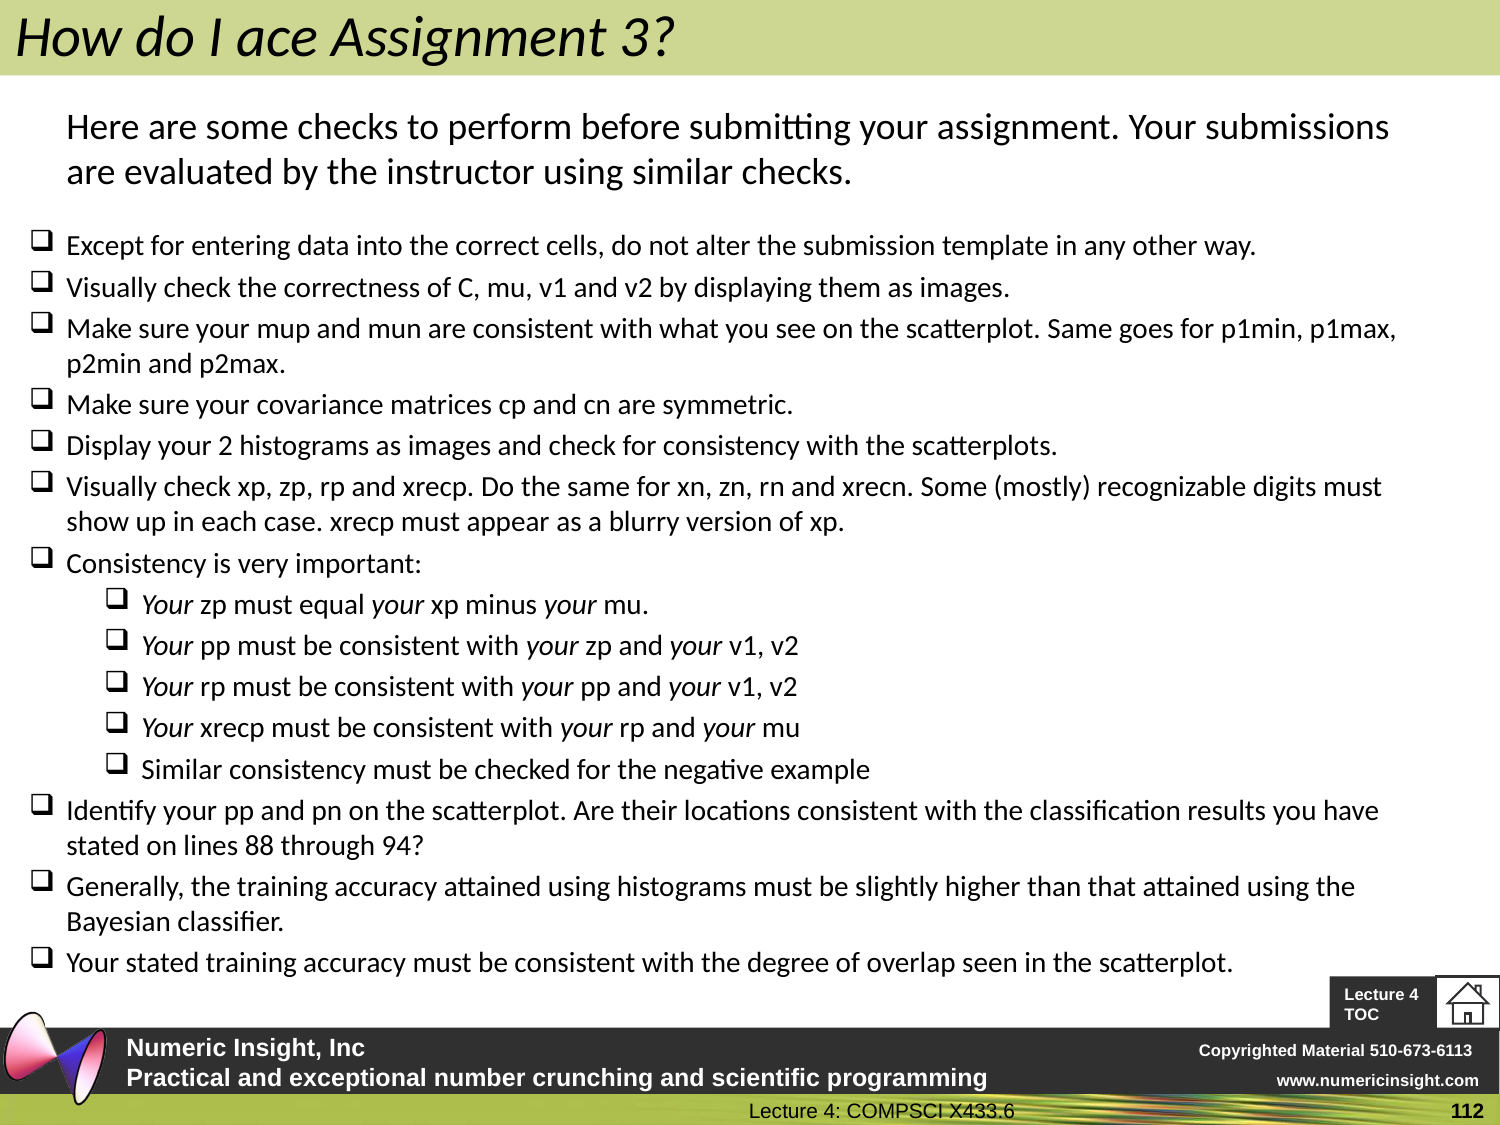

# How do I ace Assignment 3?
Here are some checks to perform before submitting your assignment. Your submissions are evaluated by the instructor using similar checks.

Except for entering data into the correct cells, do not alter the submission template in any other way.
Visually check the correctness of C, mu, v1 and v2 by displaying them as images.
Make sure your mup and mun are consistent with what you see on the scatterplot. Same goes for p1min, p1max, p2min and p2max.
Make sure your covariance matrices cp and cn are symmetric.
Display your 2 histograms as images and check for consistency with the scatterplots.
Visually check xp, zp, rp and xrecp. Do the same for xn, zn, rn and xrecn. Some (mostly) recognizable digits must show up in each case. xrecp must appear as a blurry version of xp.
Consistency is very important:
Your zp must equal your xp minus your mu.
Your pp must be consistent with your zp and your v1, v2
Your rp must be consistent with your pp and your v1, v2
Your xrecp must be consistent with your rp and your mu
Similar consistency must be checked for the negative example
Identify your pp and pn on the scatterplot. Are their locations consistent with the classification results you have stated on lines 88 through 94?
Generally, the training accuracy attained using histograms must be slightly higher than that attained using the Bayesian classifier.
Your stated training accuracy must be consistent with the degree of overlap seen in the scatterplot.